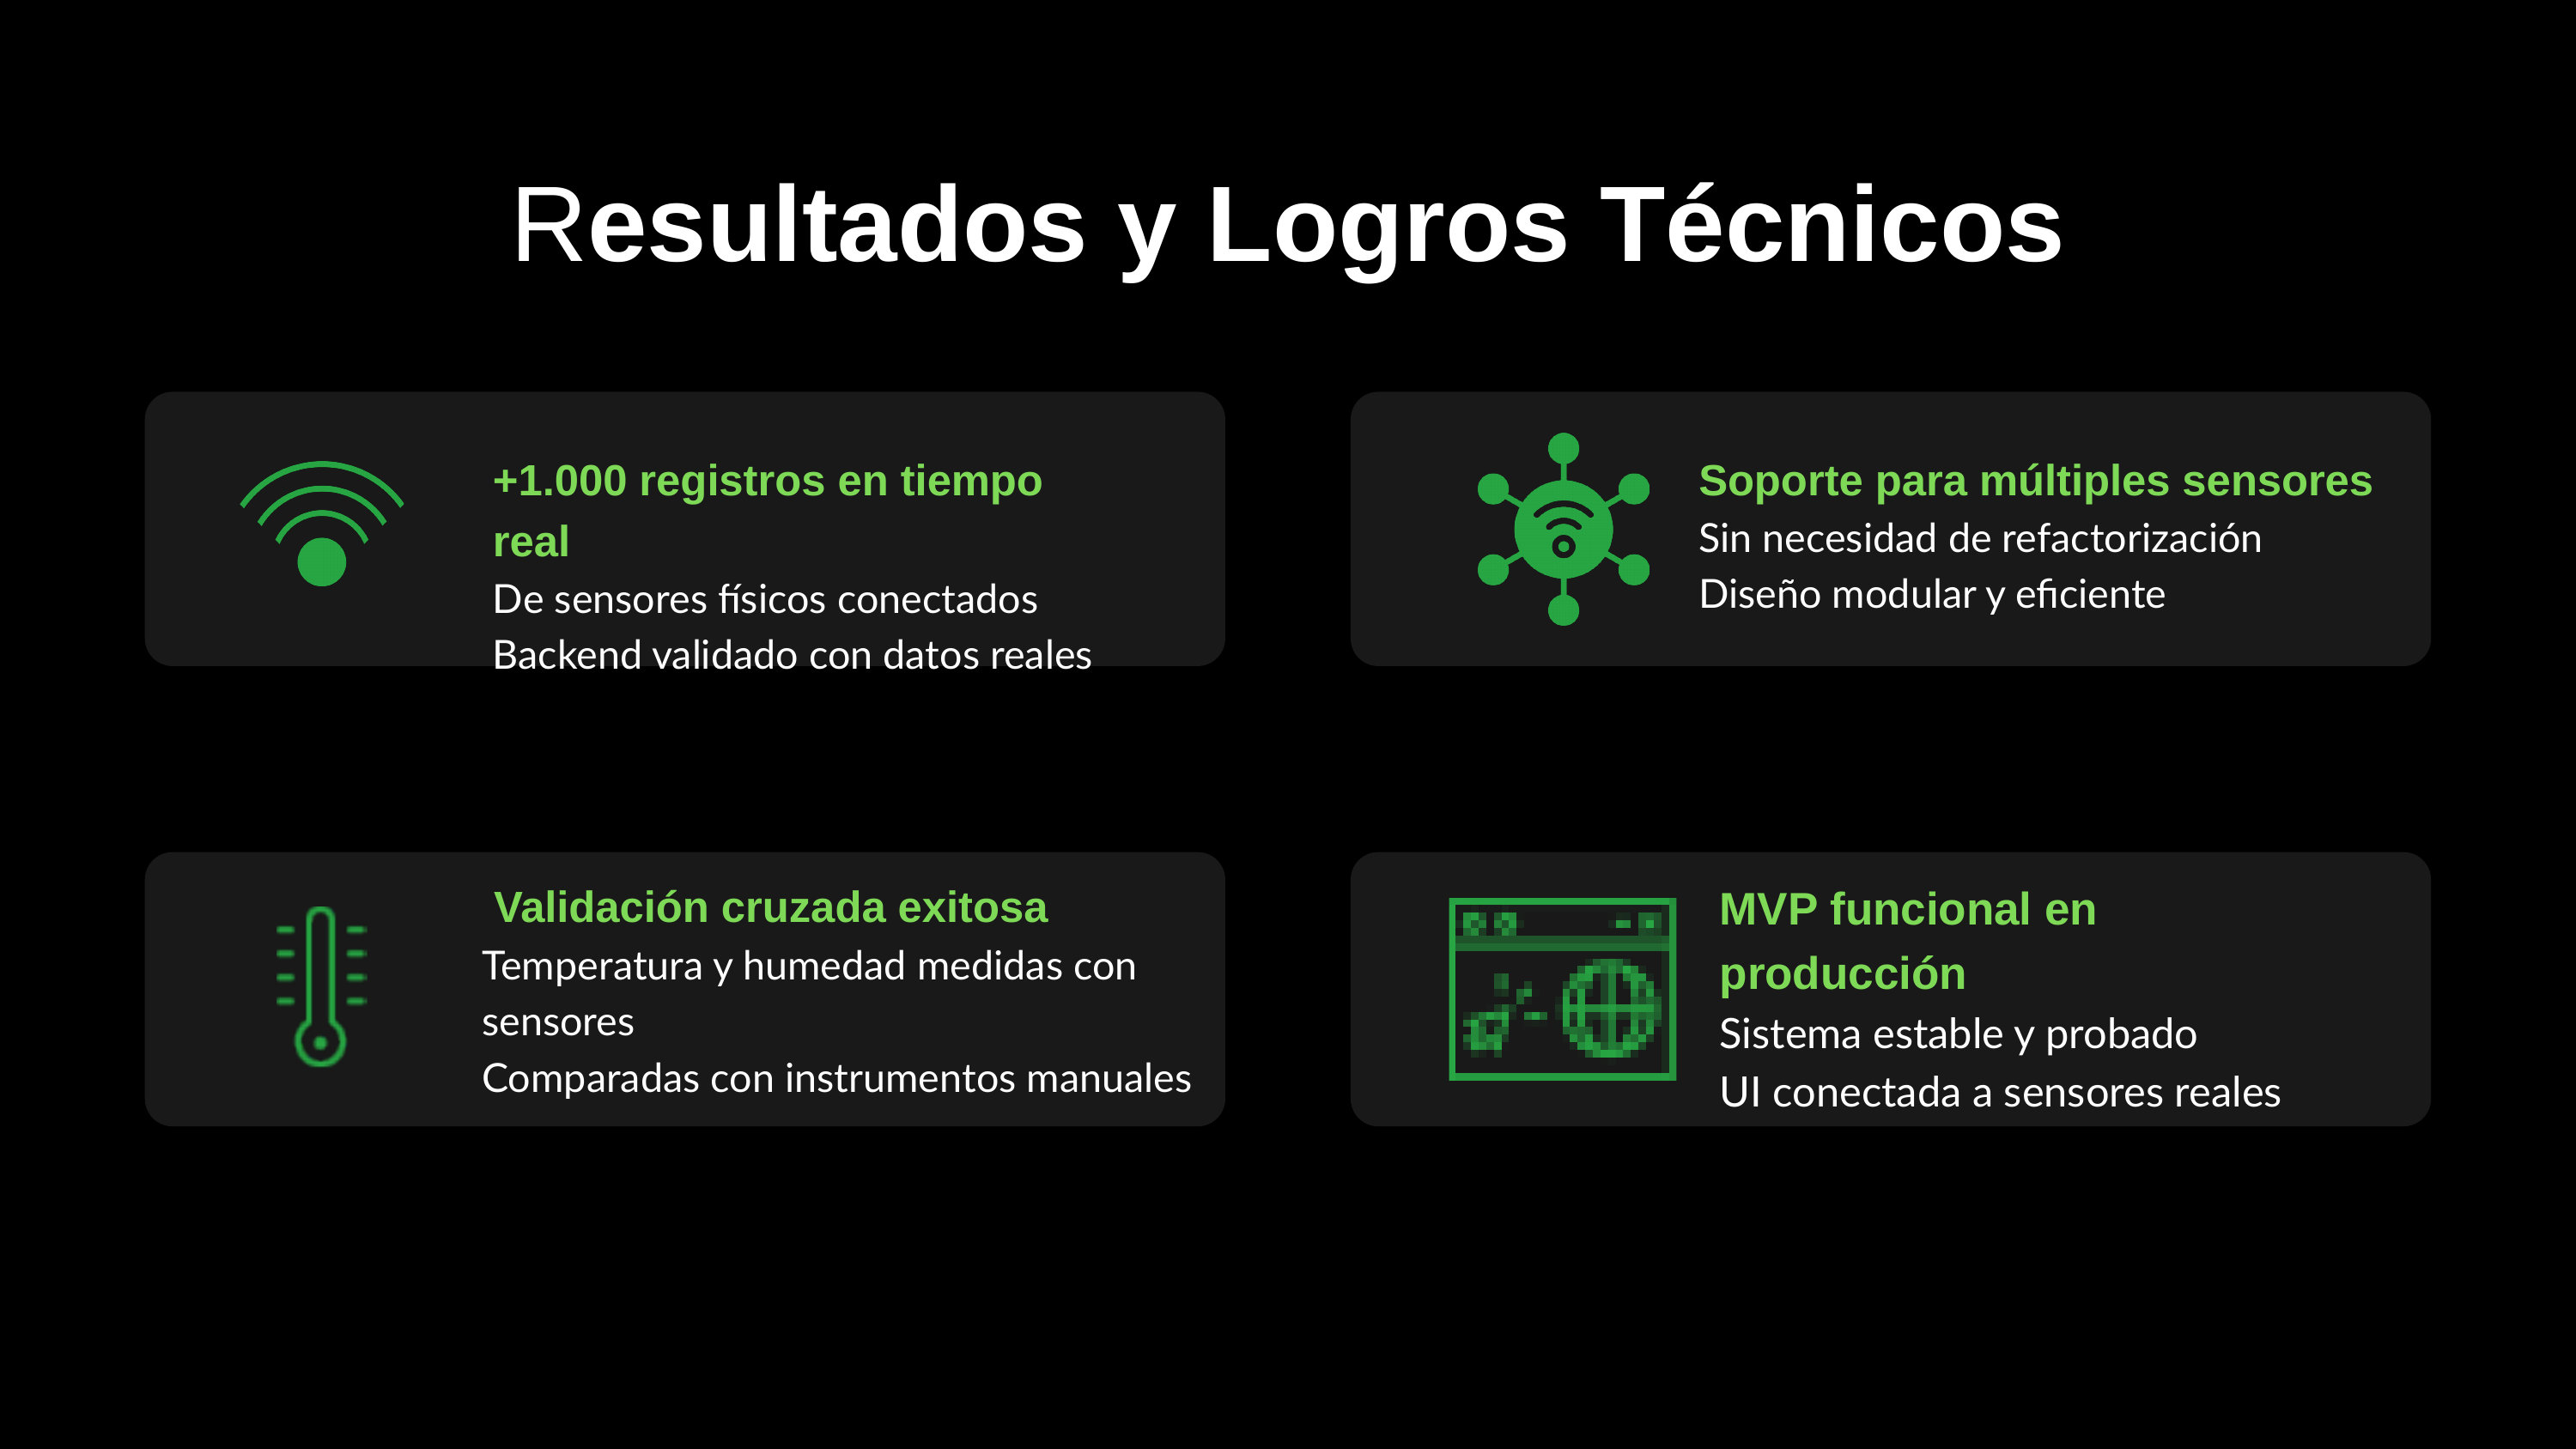

Resultados y Logros Técnicos

+1.000 registros en tiempo real
De sensores físicos conectados
Backend validado con datos reales
Soporte para múltiples sensores
Sin necesidad de refactorización
Diseño modular y eficiente

 Validación cruzada exitosa
Temperatura y humedad medidas con sensores
Comparadas con instrumentos manuales

MVP funcional en producción
Sistema estable y probado
UI conectada a sensores reales